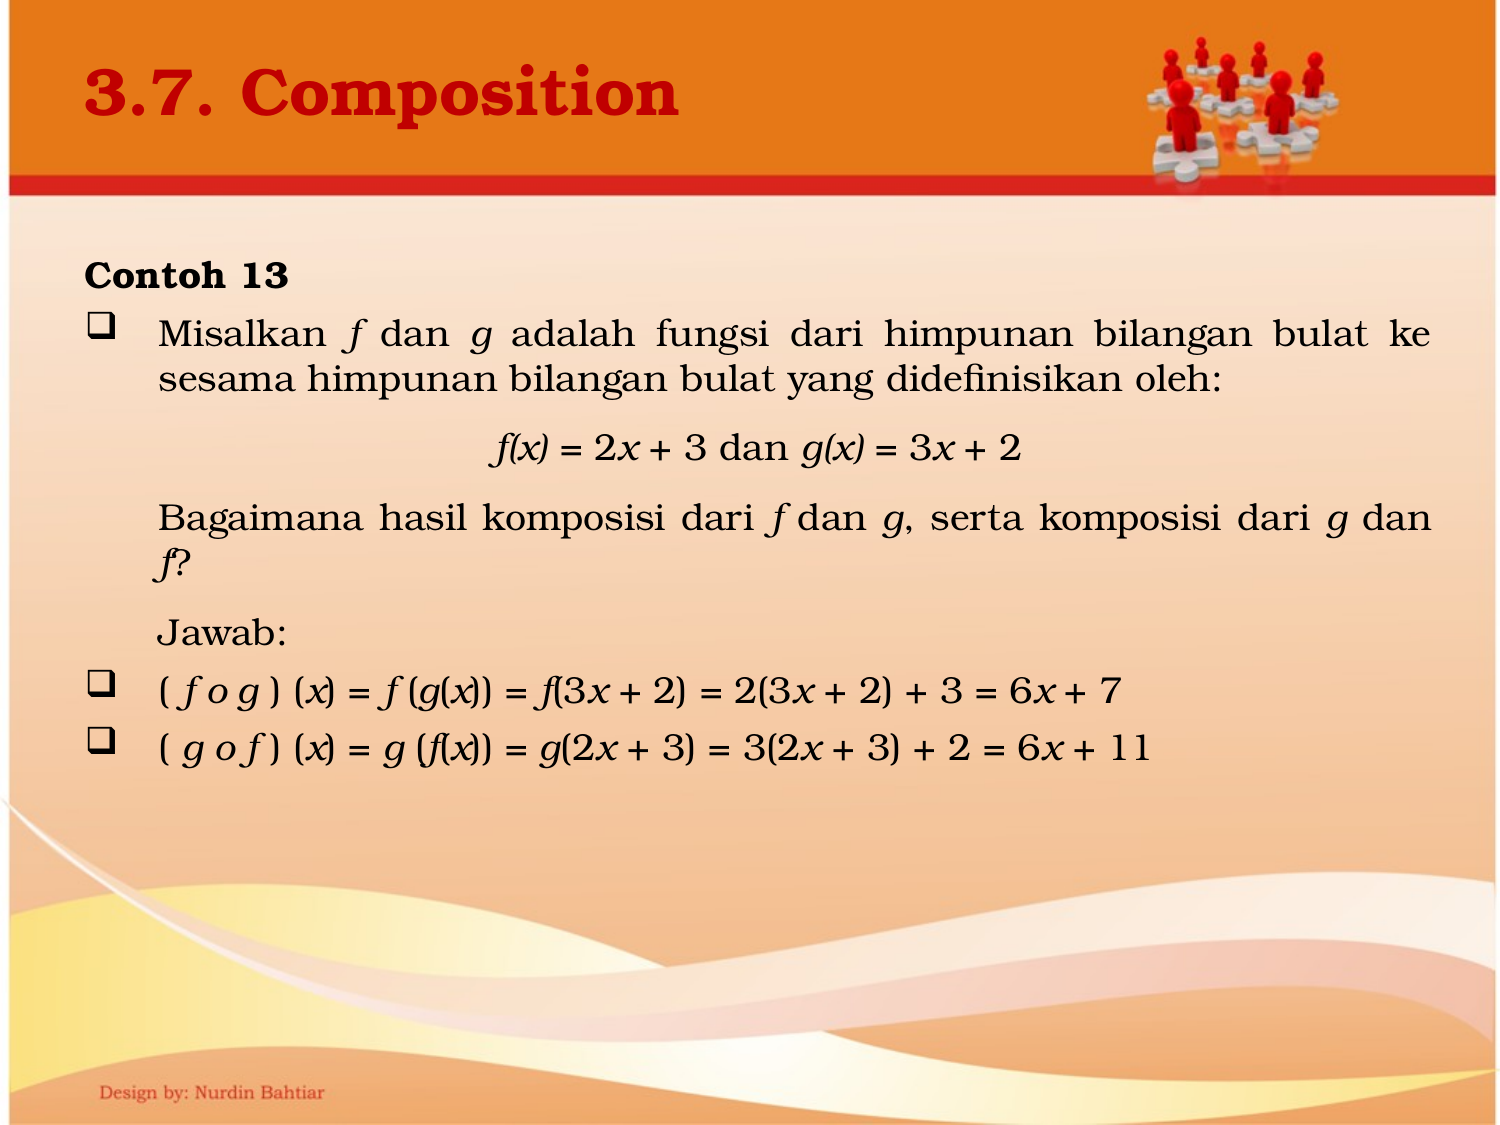

# 3.7. Composition
Contoh 13
Misalkan f dan g adalah fungsi dari himpunan bilangan bulat ke sesama himpunan bilangan bulat yang didefinisikan oleh:
 f(x) = 2x + 3 dan g(x) = 3x + 2
Bagaimana hasil komposisi dari f dan g, serta komposisi dari g dan f?
Jawab:
( f o g ) (x) = f (g(x)) = f(3x + 2) = 2(3x + 2) + 3 = 6x + 7
( g o f ) (x) = g (f(x)) = g(2x + 3) = 3(2x + 3) + 2 = 6x + 11